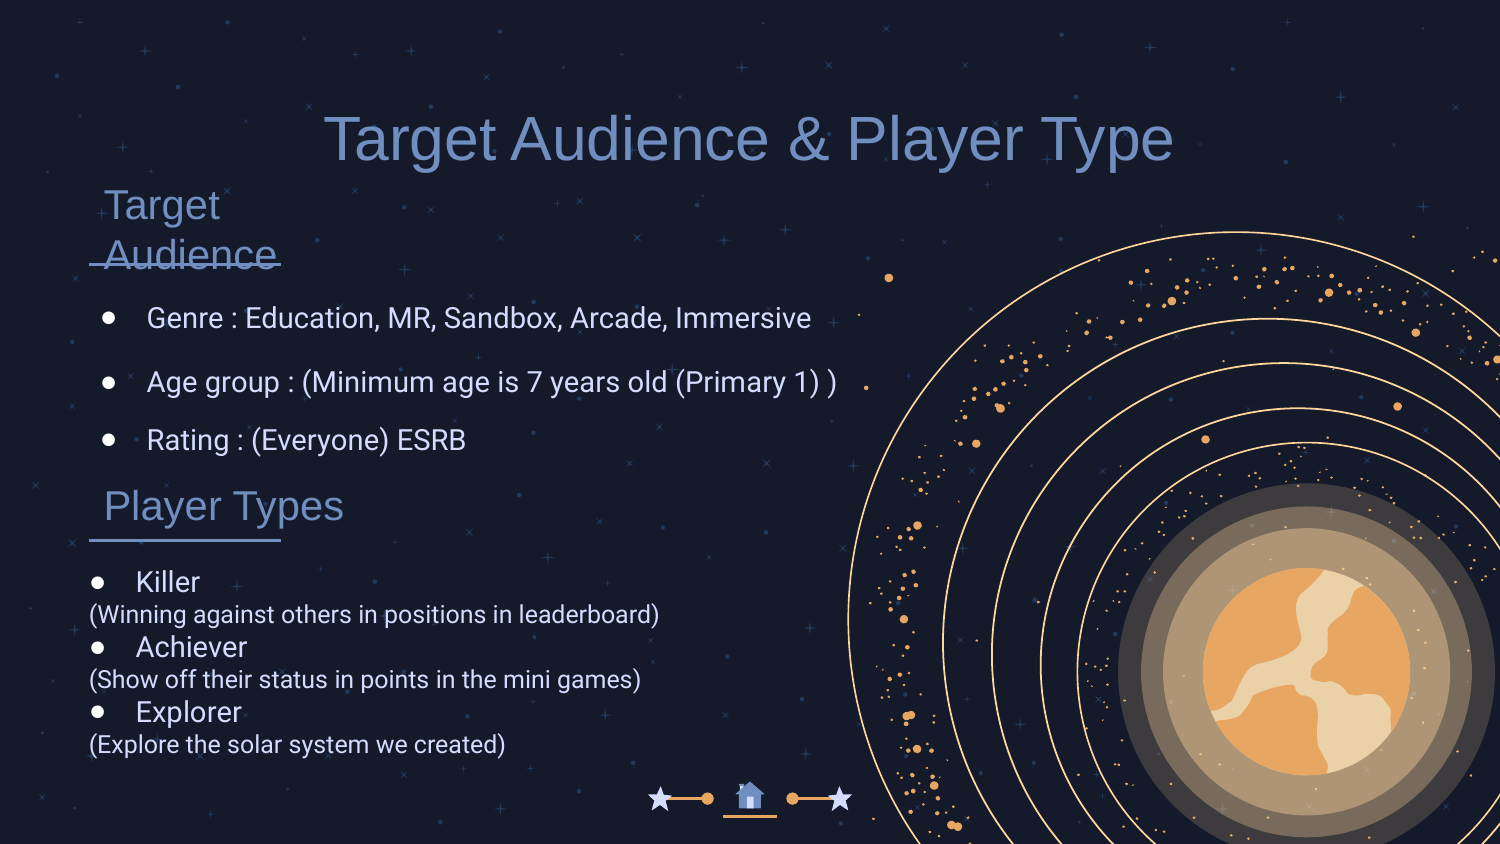

# Target Audience & Player Type
Target Audience
Genre : Education, MR, Sandbox, Arcade, Immersive
Age group : (Minimum age is 7 years old (Primary 1) )
Rating : (Everyone) ESRB
Player Types
Killer
(Winning against others in positions in leaderboard)
Achiever
(Show off their status in points in the mini games)
Explorer
(Explore the solar system we created)